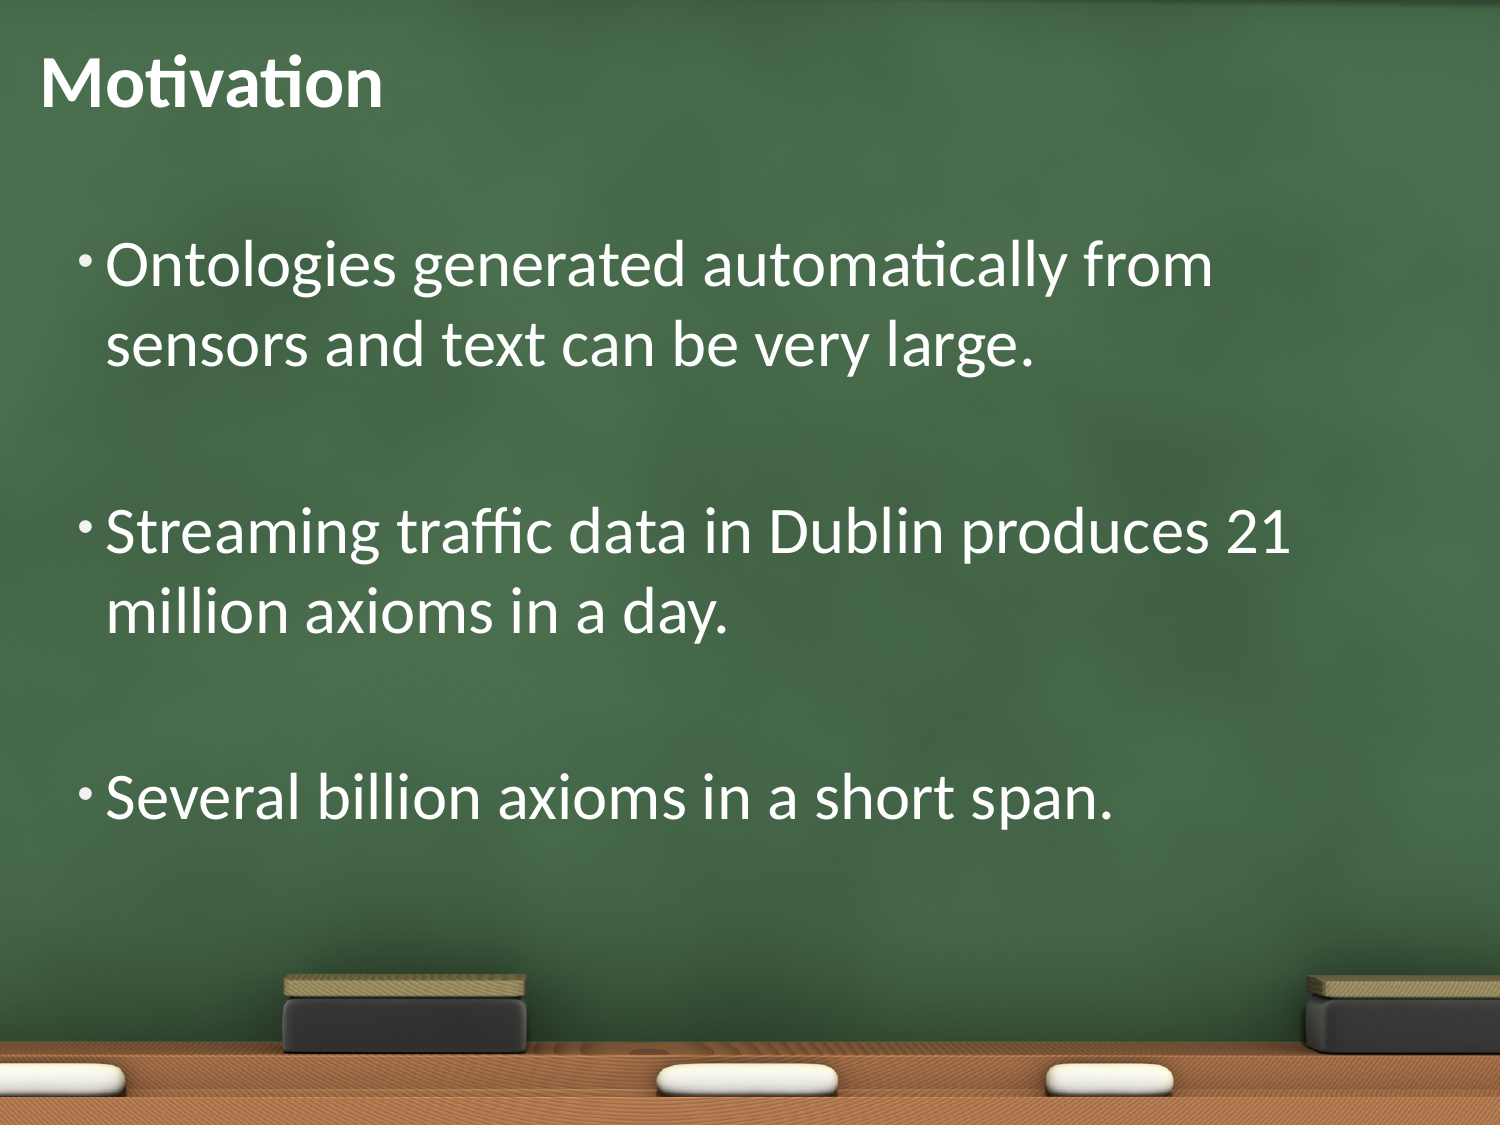

# Motivation
Ontologies generated automatically from sensors and text can be very large.

Streaming traffic data in Dublin produces 21 million axioms in a day.

Several billion axioms in a short span.